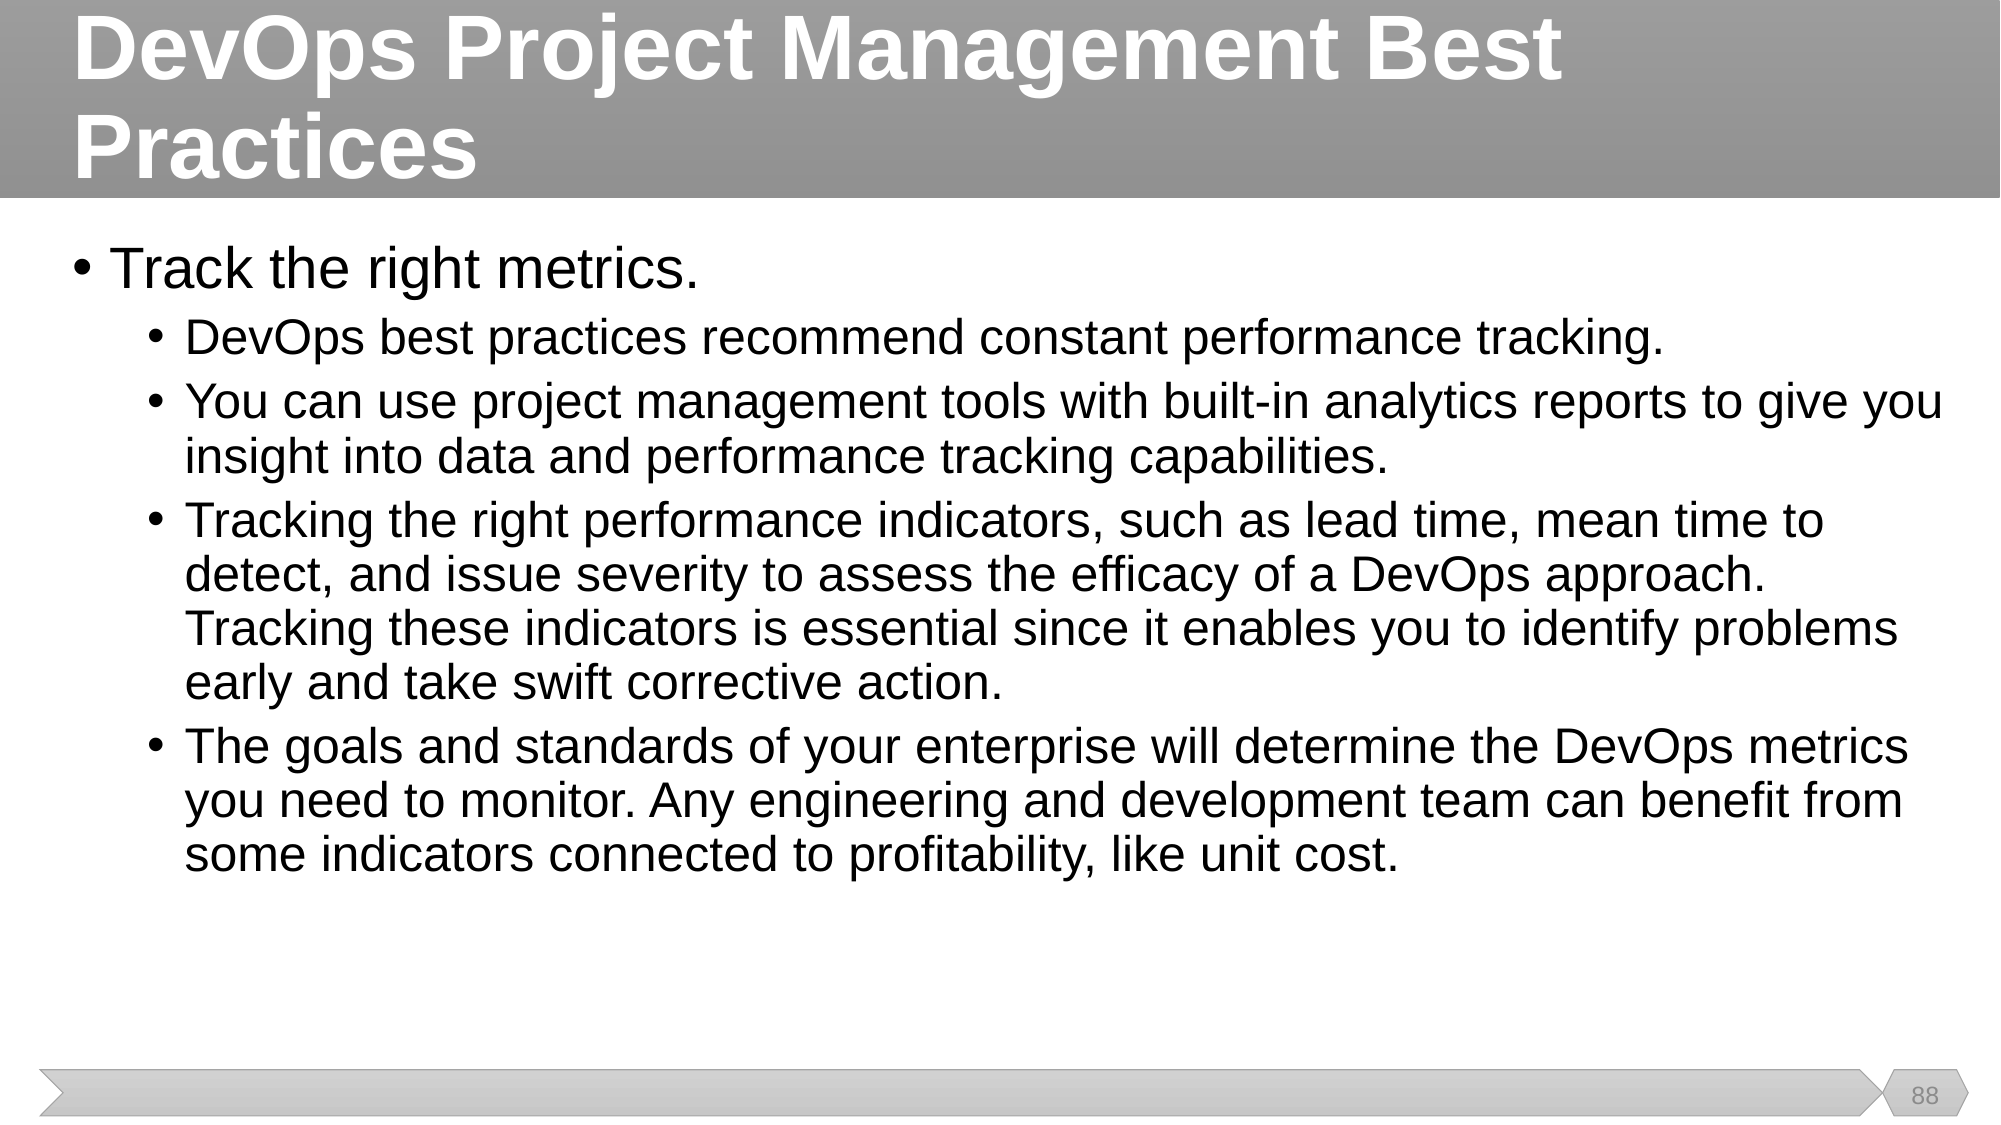

# DevOps Project Management Best Practices
Track the right metrics.
DevOps best practices recommend constant performance tracking.
You can use project management tools with built-in analytics reports to give you insight into data and performance tracking capabilities.
Tracking the right performance indicators, such as lead time, mean time to detect, and issue severity to assess the efficacy of a DevOps approach. Tracking these indicators is essential since it enables you to identify problems early and take swift corrective action.
The goals and standards of your enterprise will determine the DevOps metrics you need to monitor. Any engineering and development team can benefit from some indicators connected to profitability, like unit cost.
88